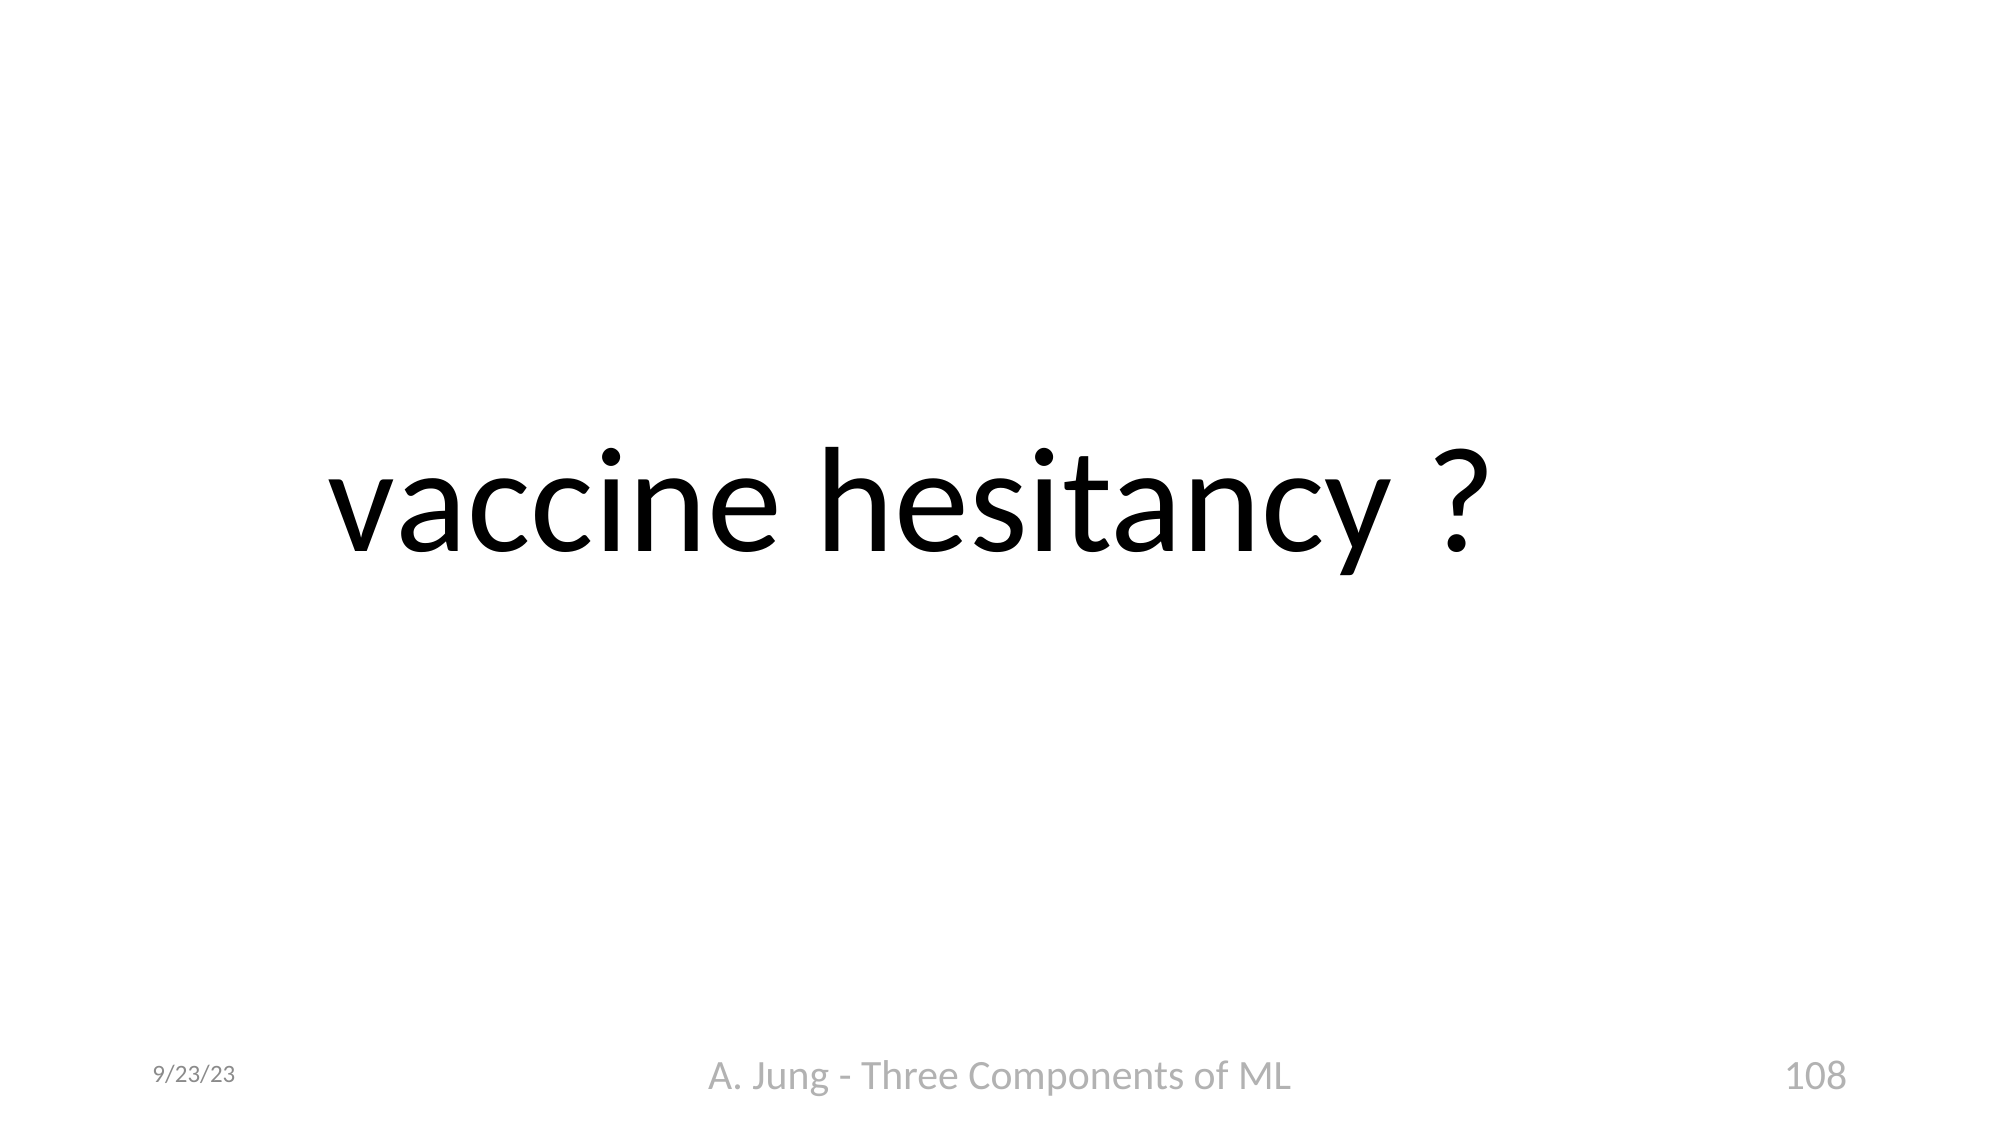

vaccine hesitancy ?
9/23/23
A. Jung - Three Components of ML
108